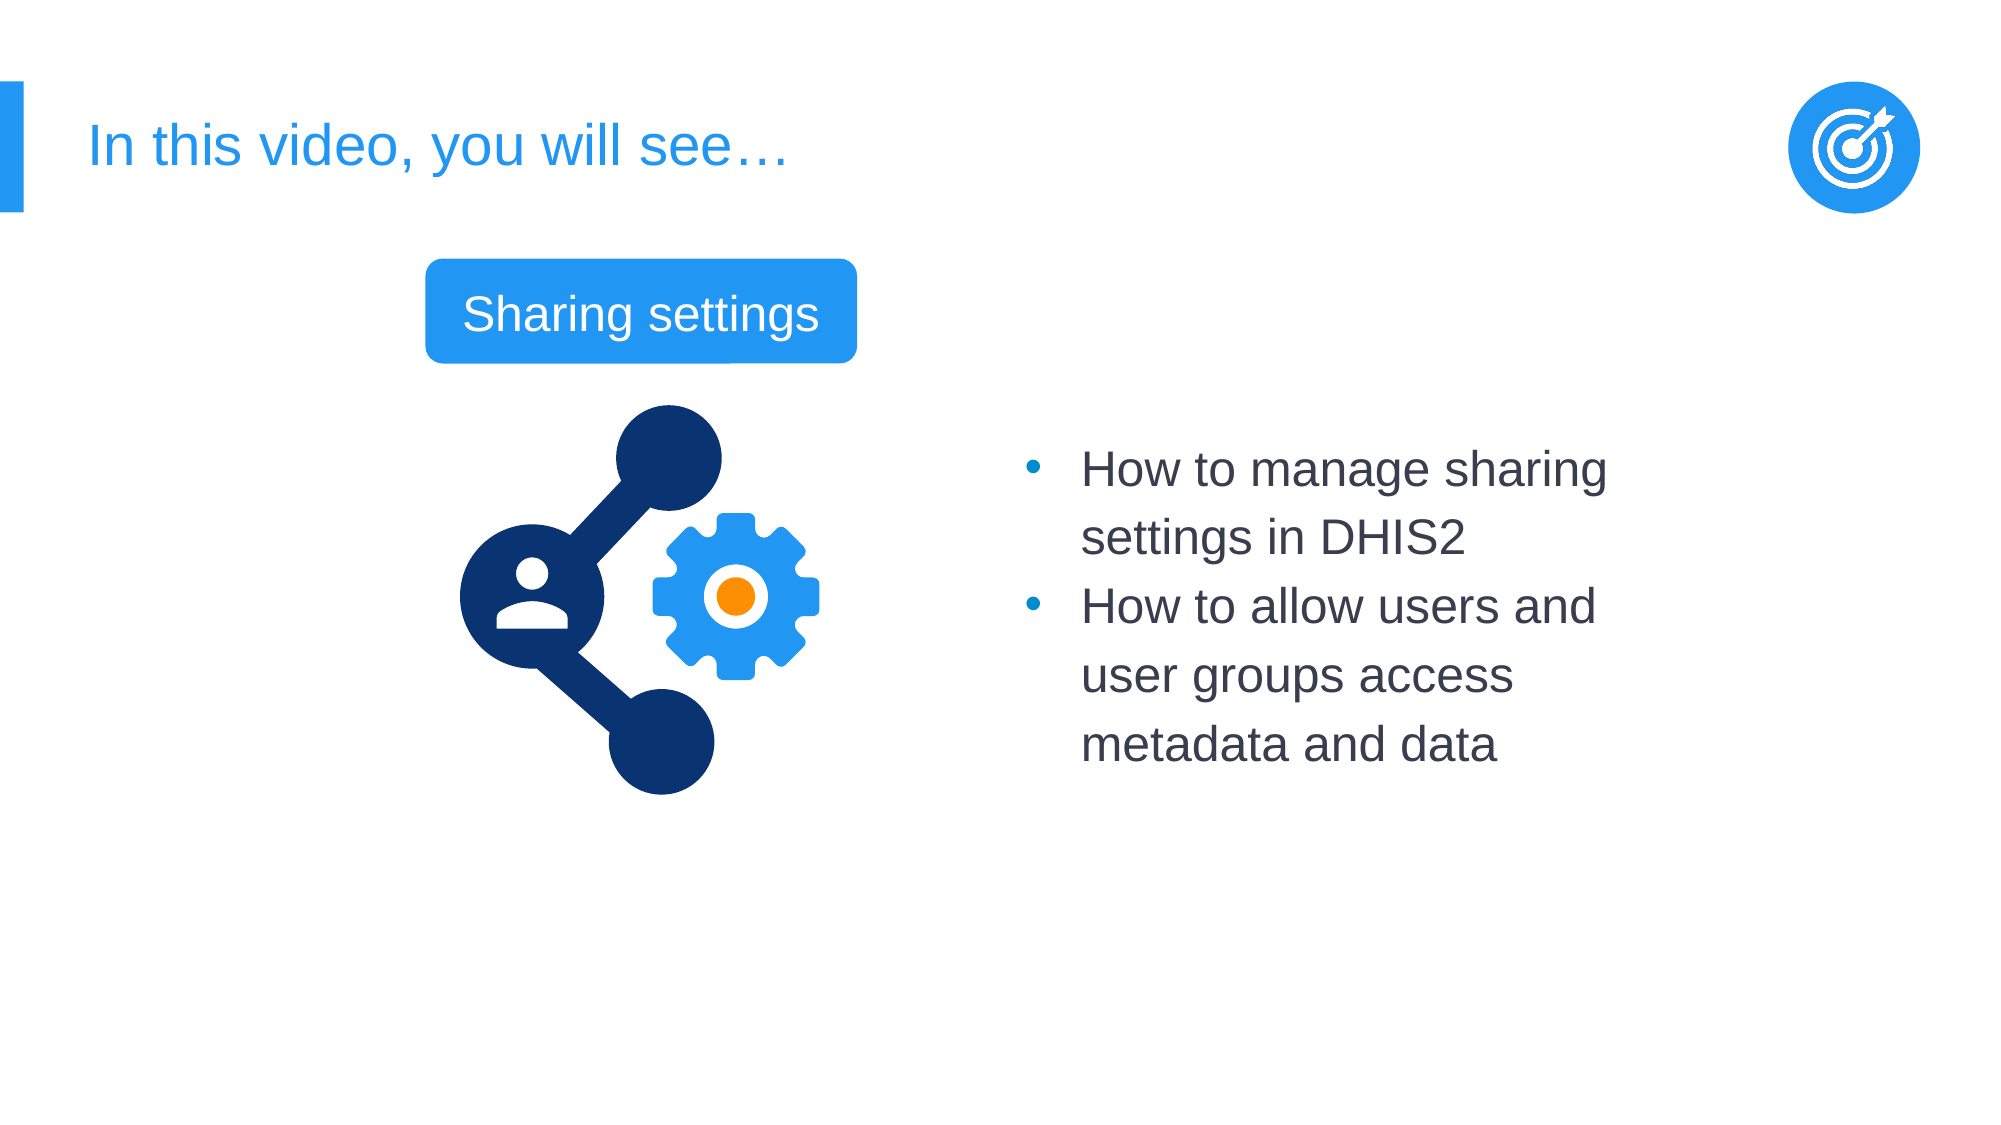

# In this video, you will see…
Sharing settings

How to manage sharing settings in DHIS2
How to allow users and user groups access metadata and data